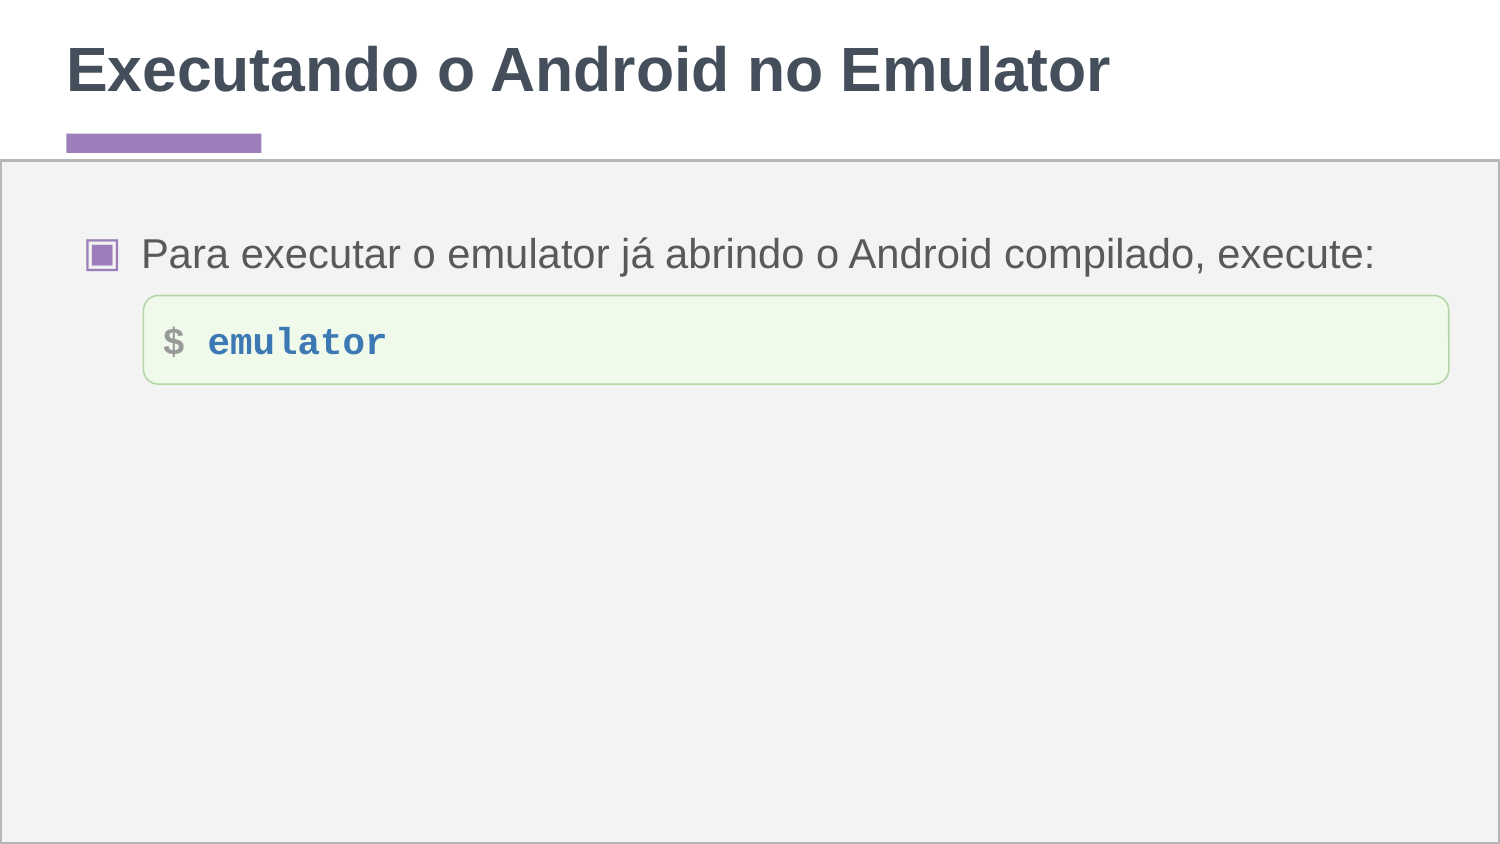

# Executando o Android no Emulator

Para executar o emulator já abrindo o Android compilado, execute:
$ emulator
32